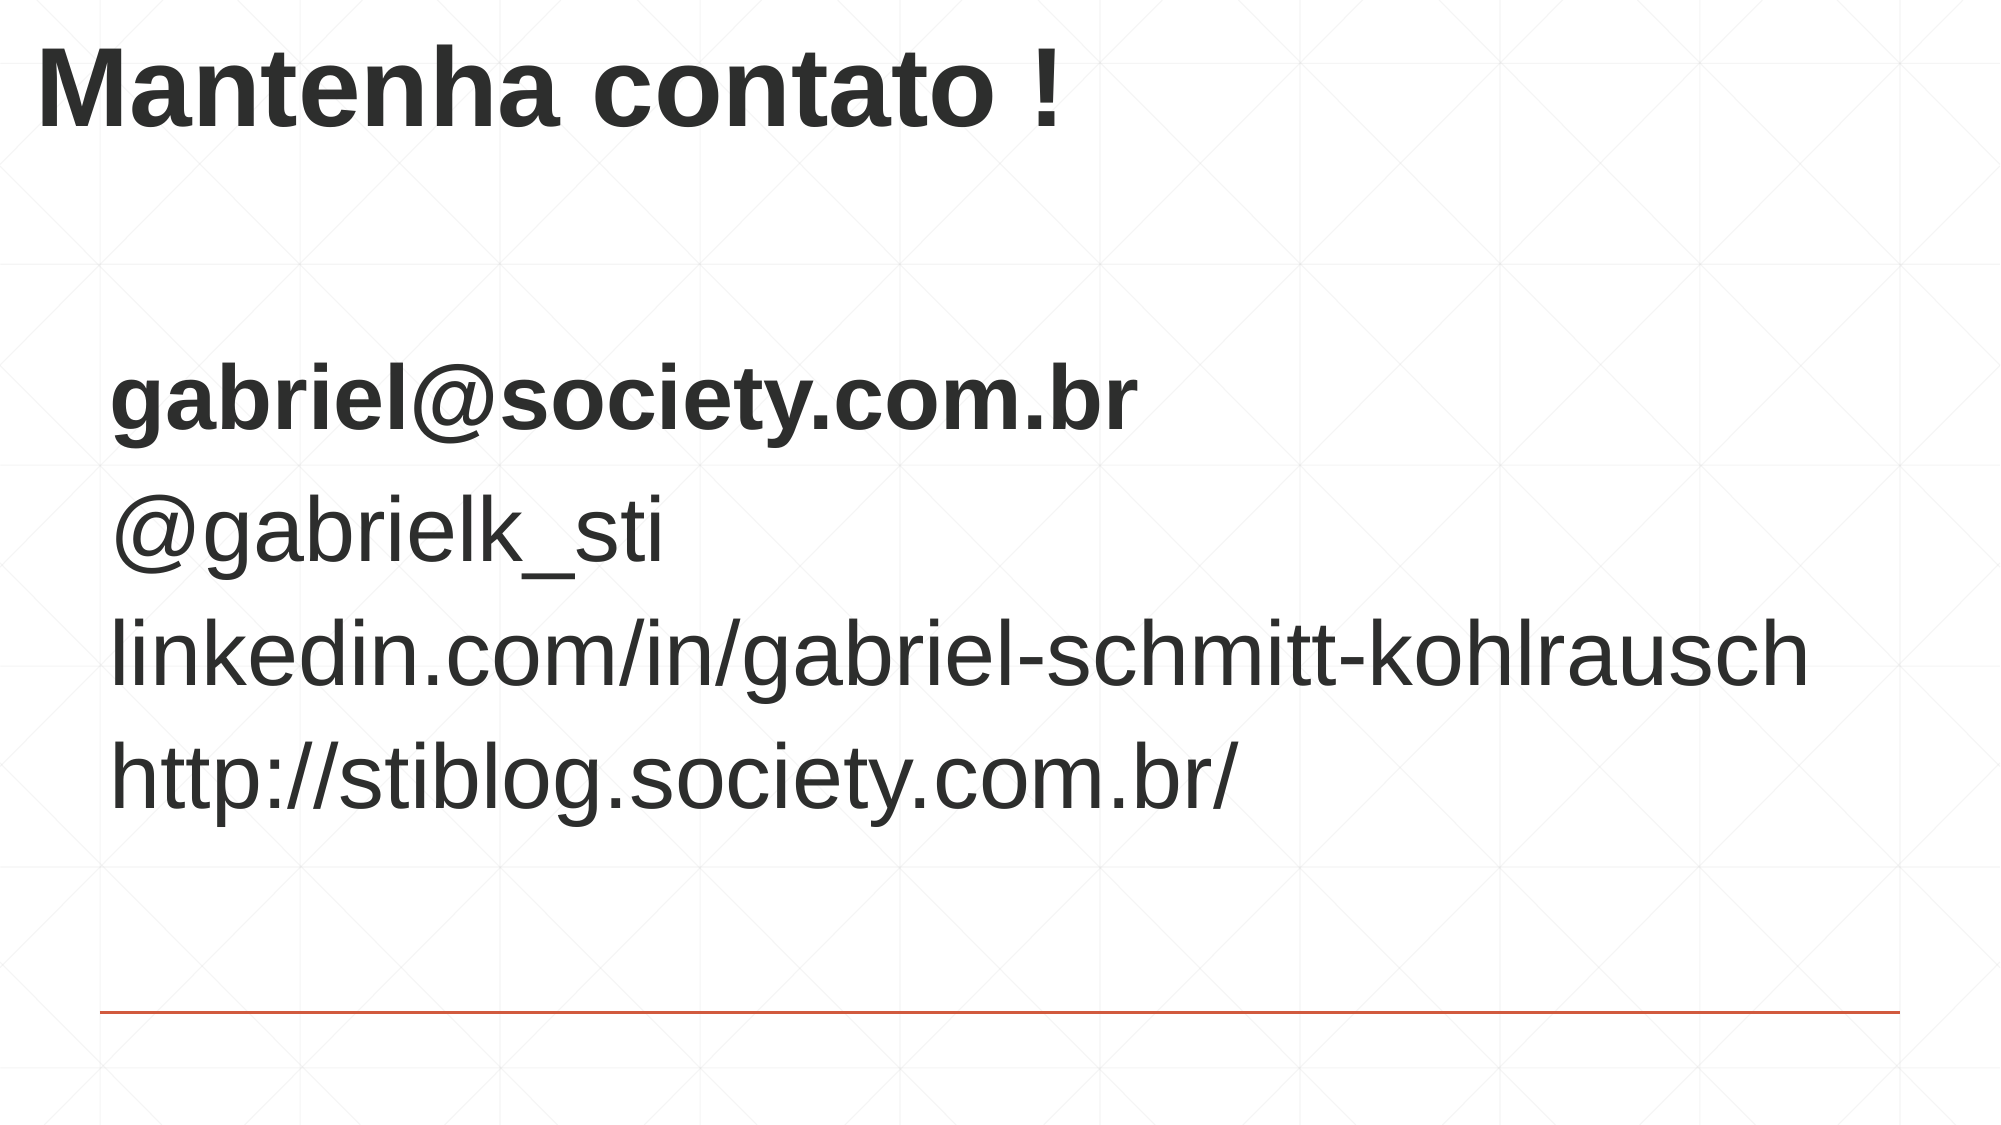

Mantenha contato !
gabriel@society.com.br
@gabrielk_sti
linkedin.com/in/gabriel-schmitt-kohlrausch
http://stiblog.society.com.br/